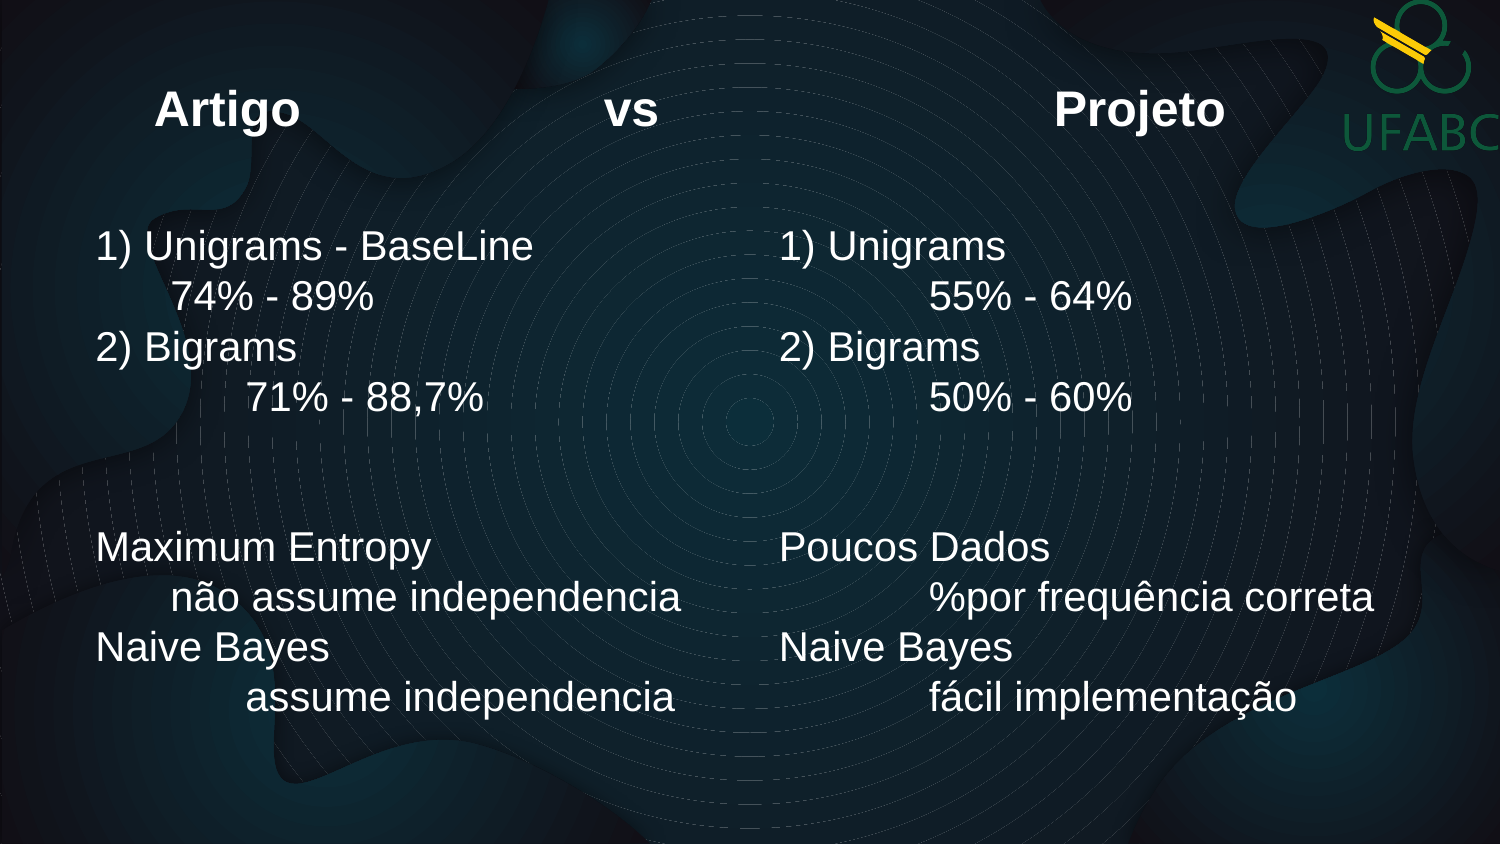

Artigo 		vs			Projeto

1) Unigrams - BaseLine
74% - 89%
2) Bigrams
	71% - 88,7%

Maximum Entropy
não assume independencia
Naive Bayes
	assume independencia

1) Unigrams
	55% - 64%
2) Bigrams
	50% - 60%

Poucos Dados
	%por frequência correta
Naive Bayes
	fácil implementação